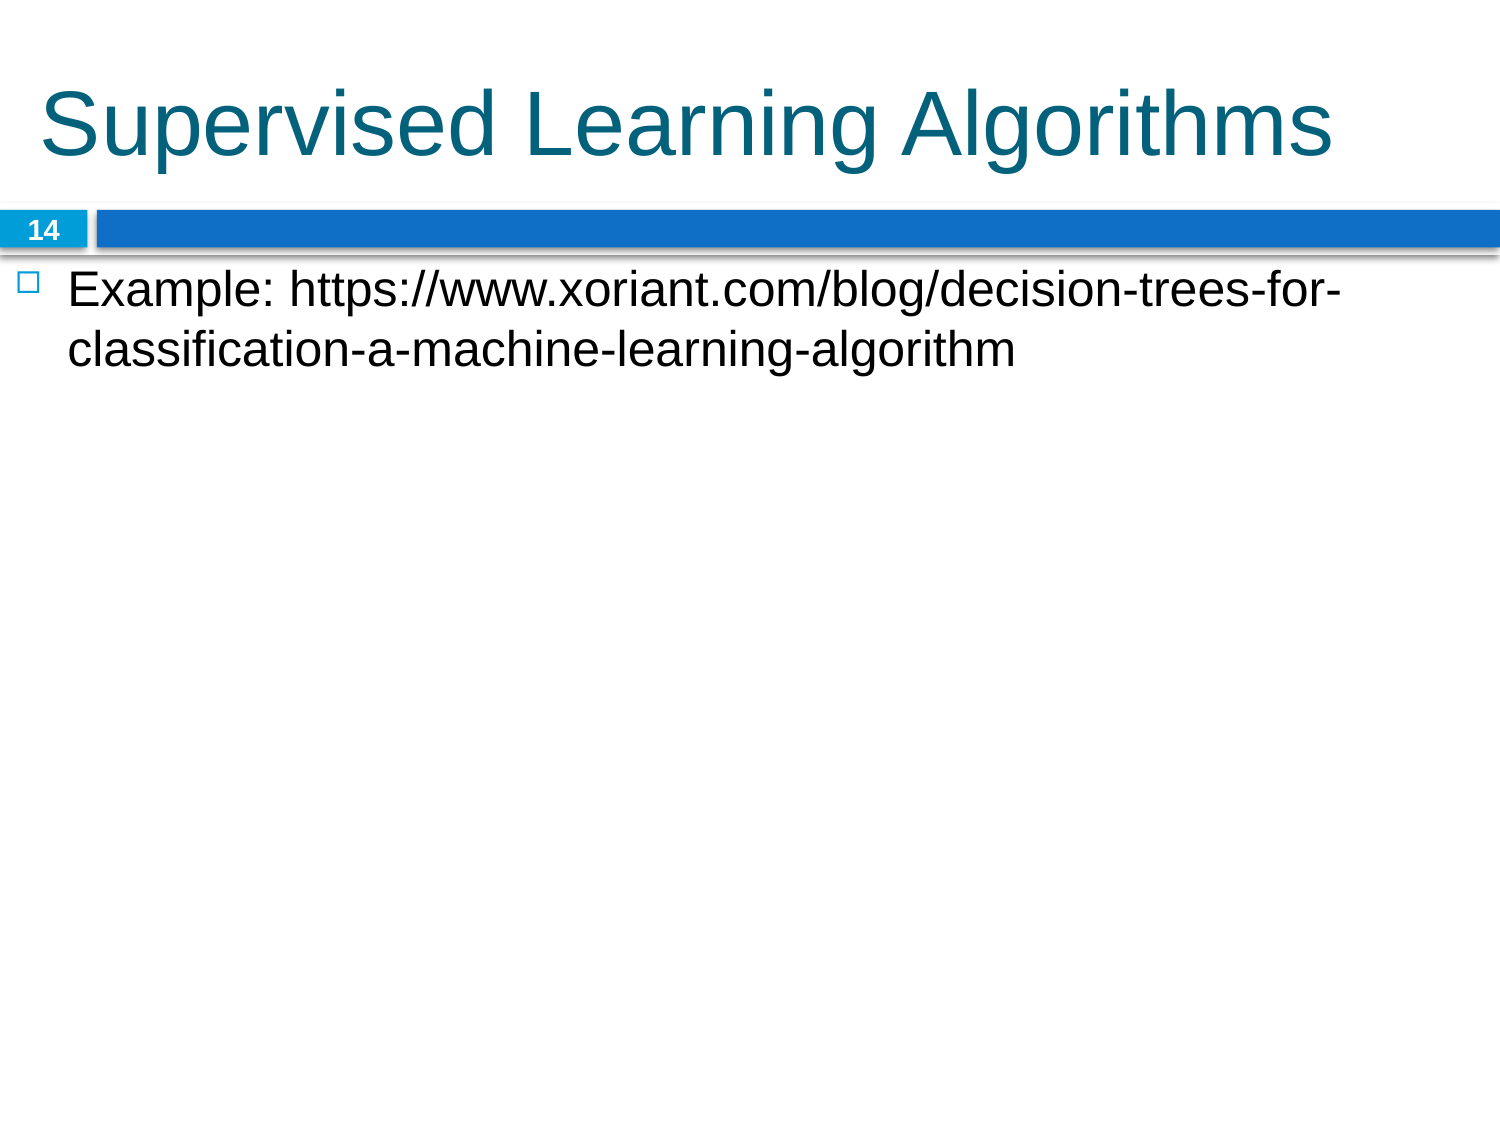

# Supervised Learning Algorithms
14
Example: https://www.xoriant.com/blog/decision-trees-for-classification-a-machine-learning-algorithm